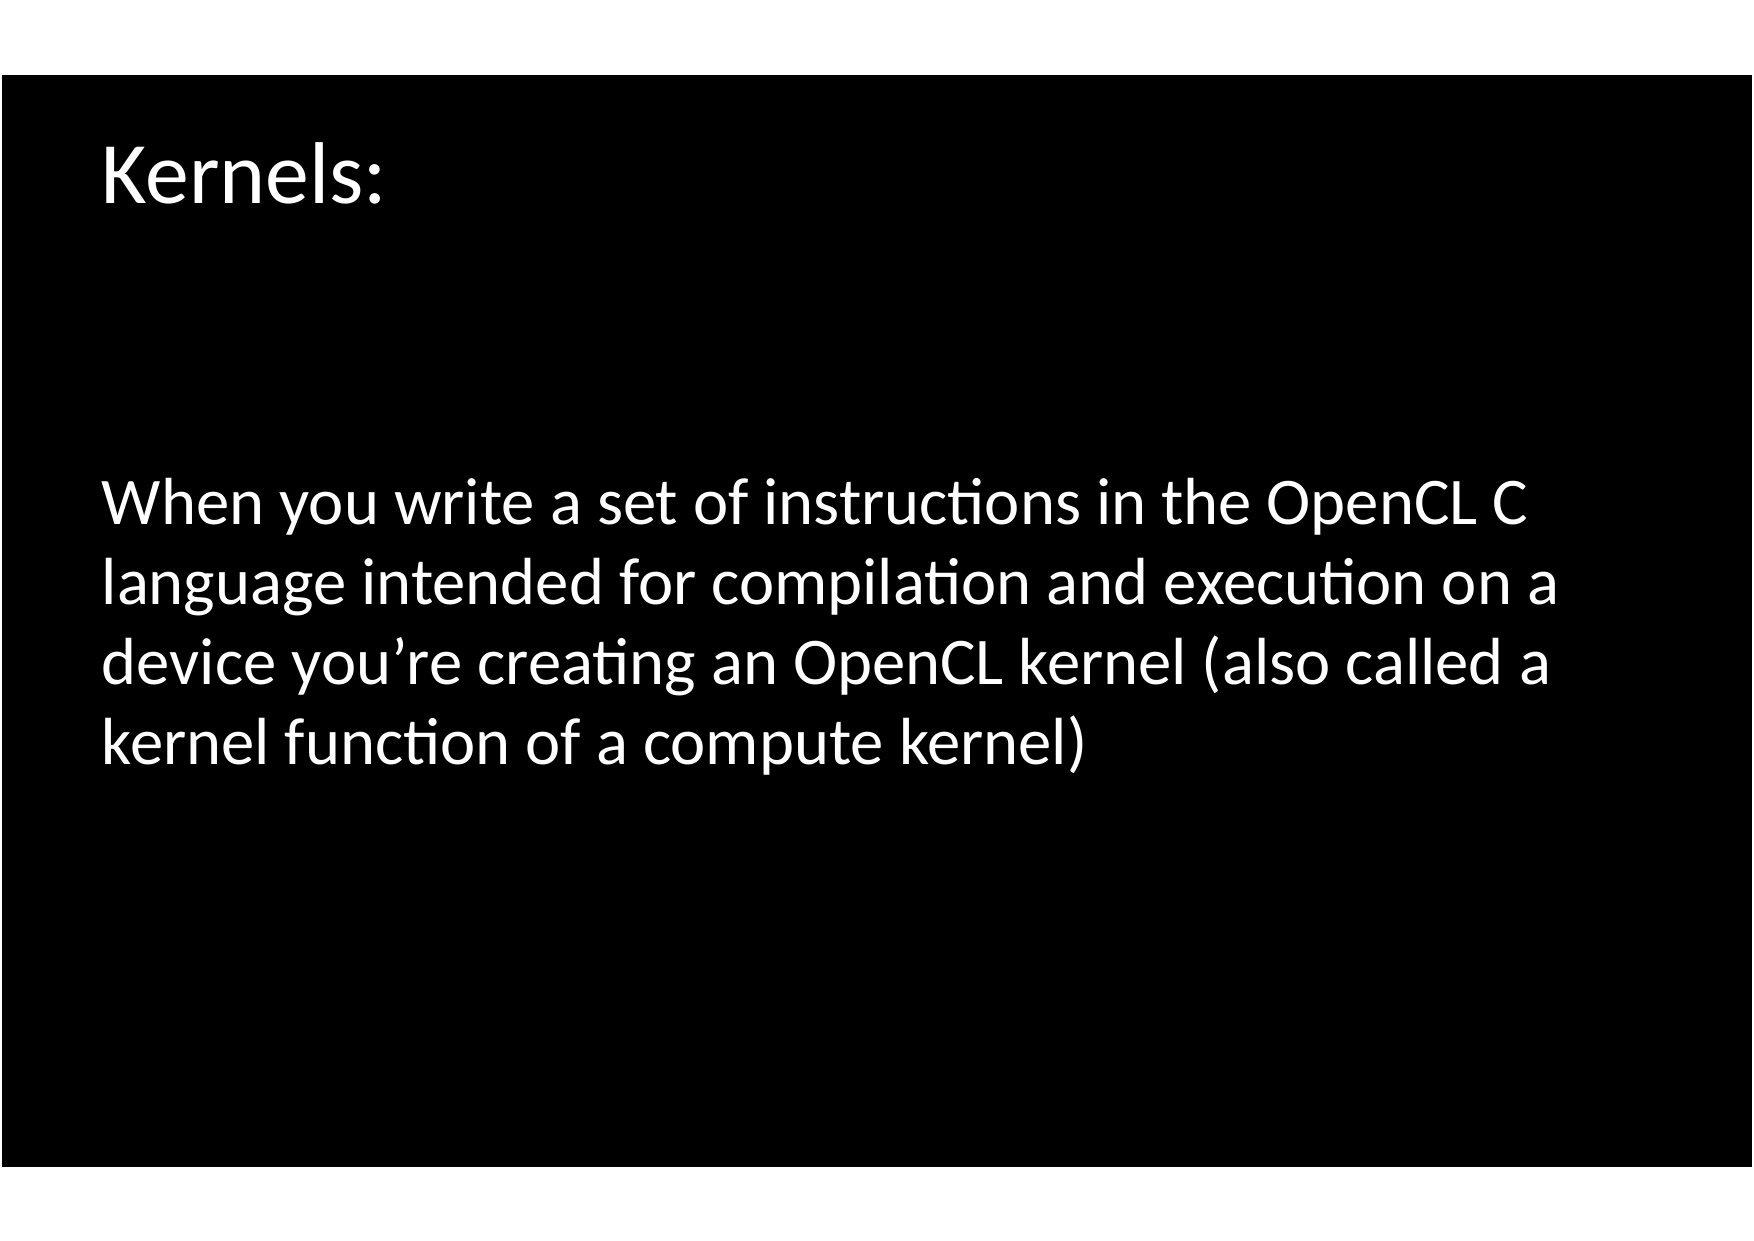

Kernels:
When you write a set of instructions in the OpenCL C language intended for compilation and execution on a device you’re creating an OpenCL kernel (also called a kernel function of a compute kernel)